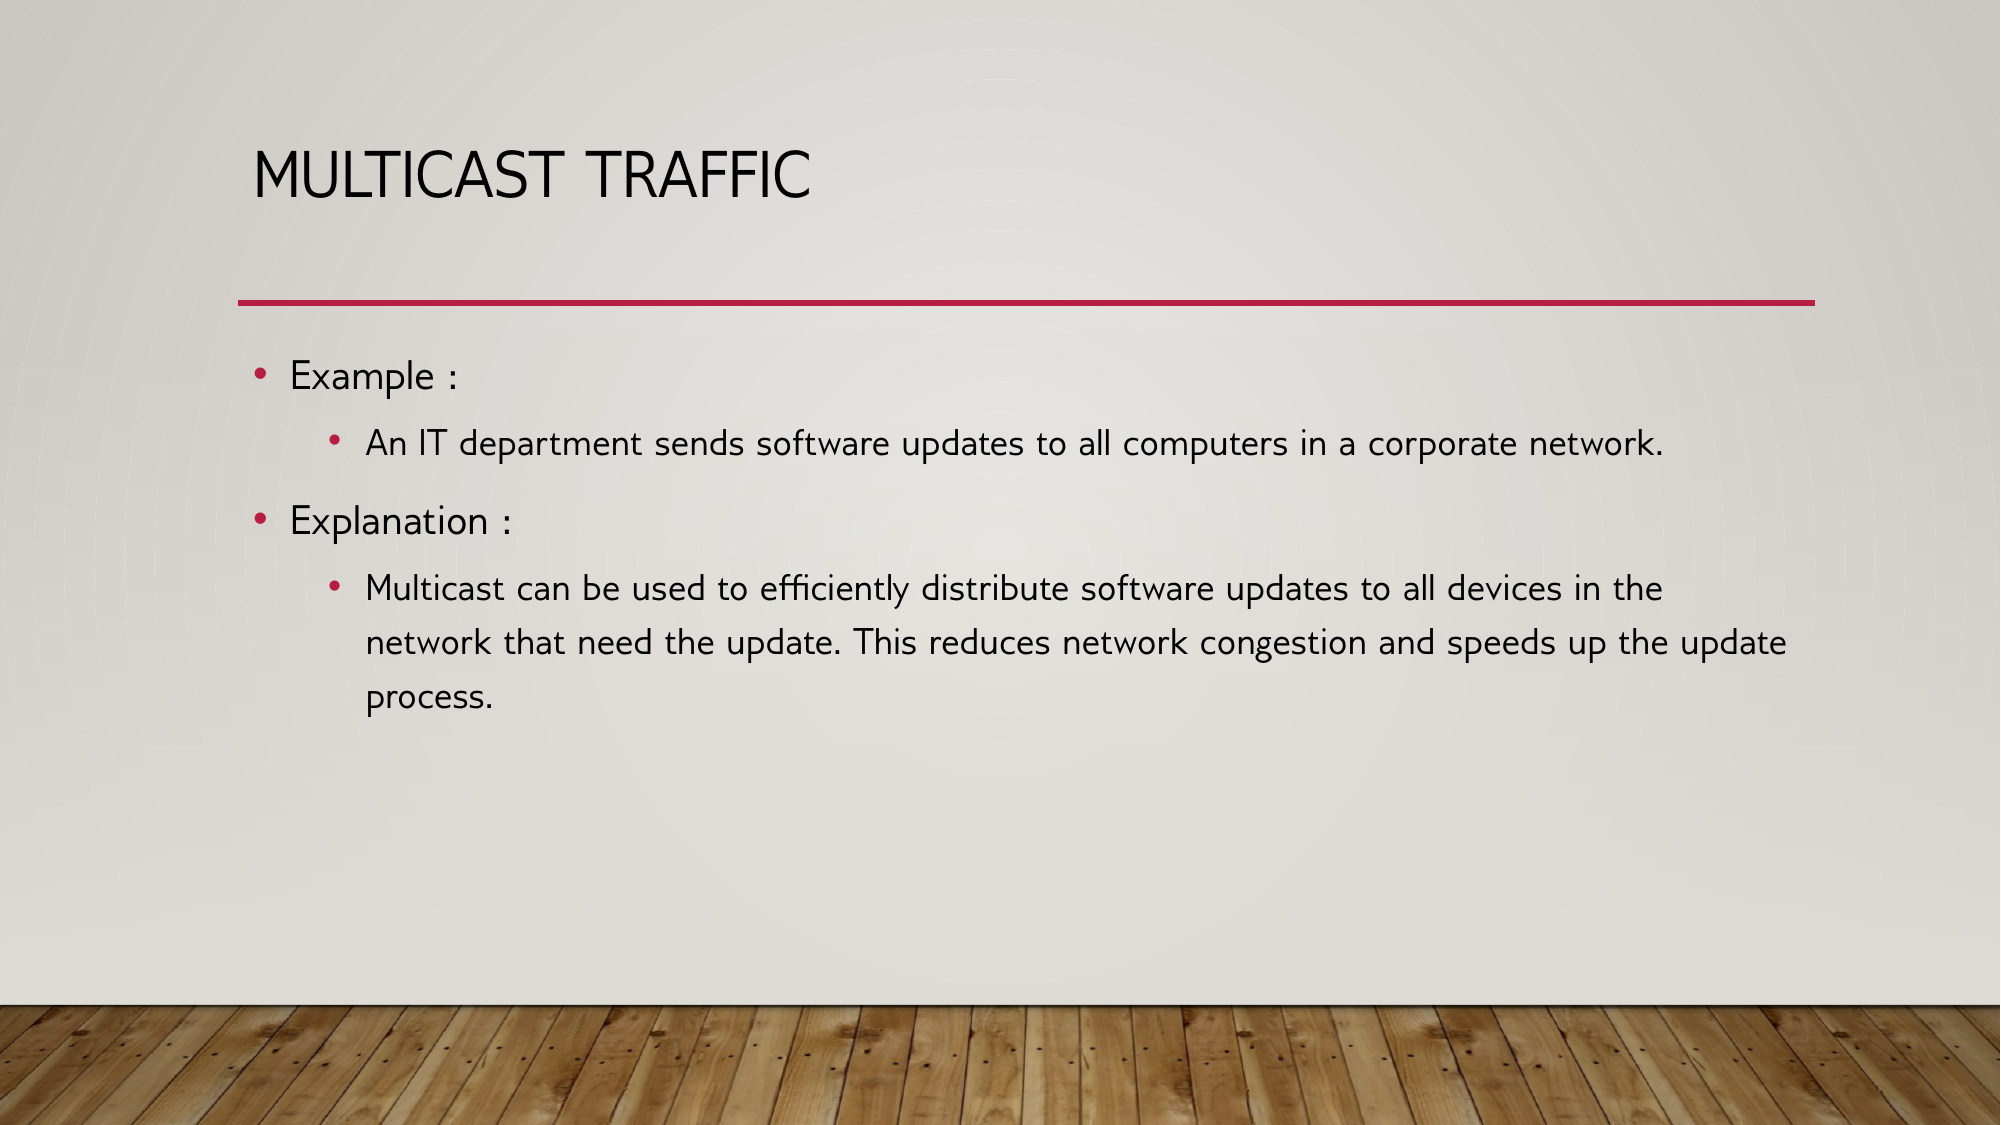

# MULTICAST TRAFFIC
Example :
An IT department sends software updates to all computers in a corporate network.
Explanation :
Multicast can be used to efficiently distribute software updates to all devices in the network that need the update. This reduces network congestion and speeds up the update process.